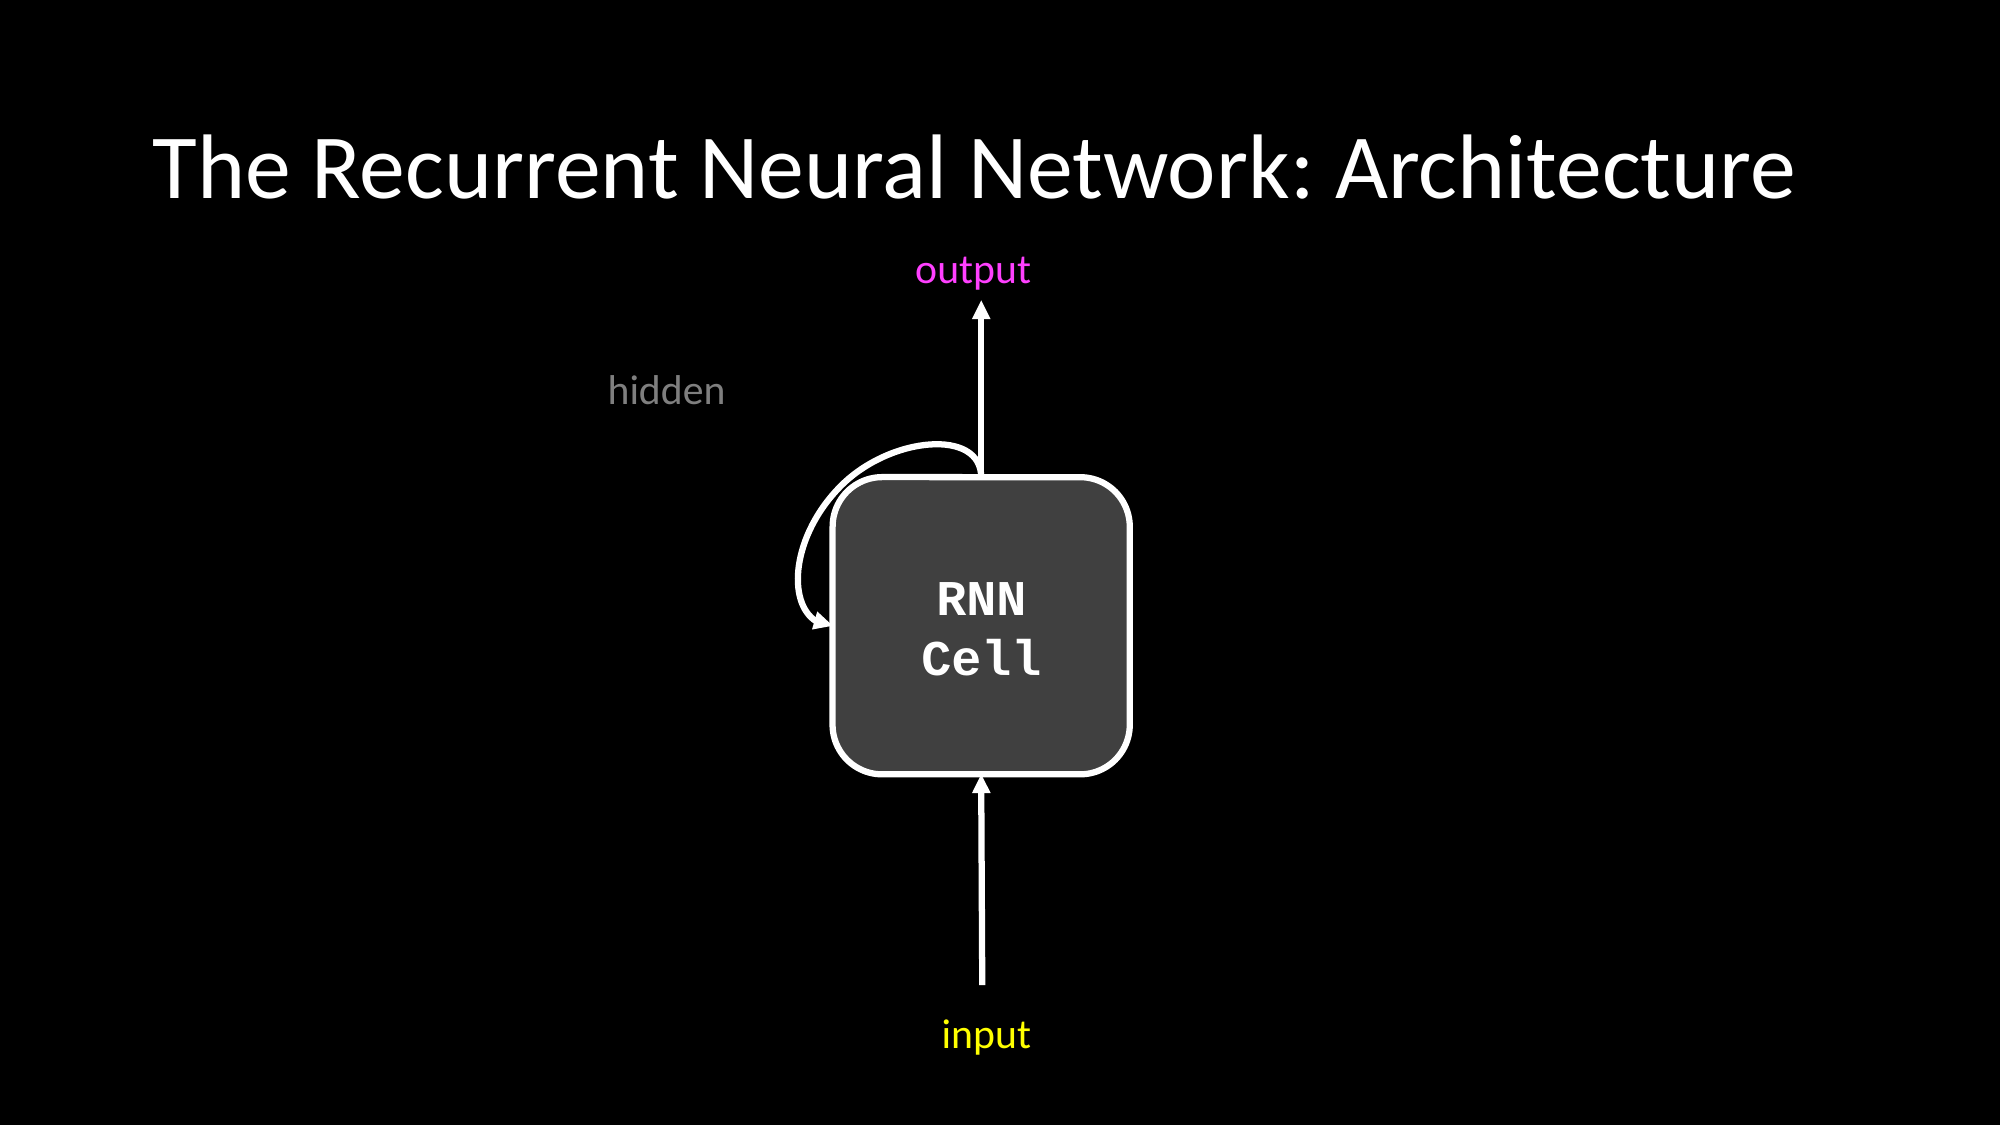

# The Recurrent Neural Network: Architecture
output
hidden

RNN
Cell
input